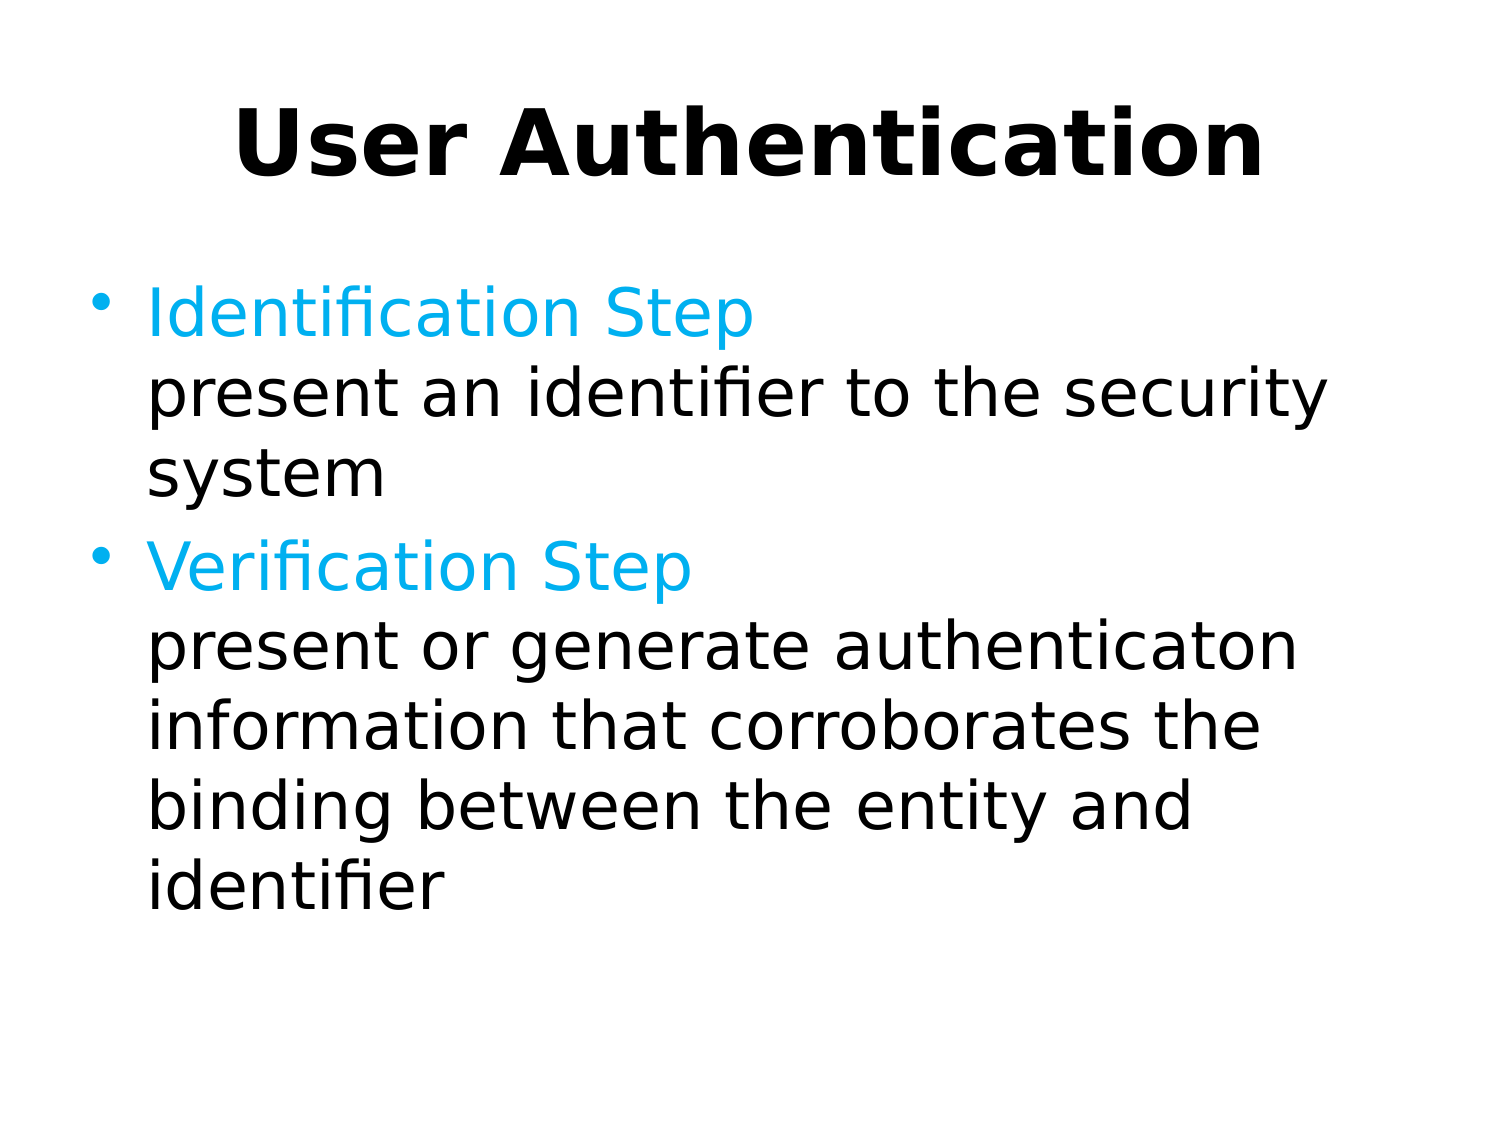

# User Authentication
Identification Step                           present an identifier to the security system
Verification Step                              present or generate authenticaton information that corroborates the binding between the entity and identifier